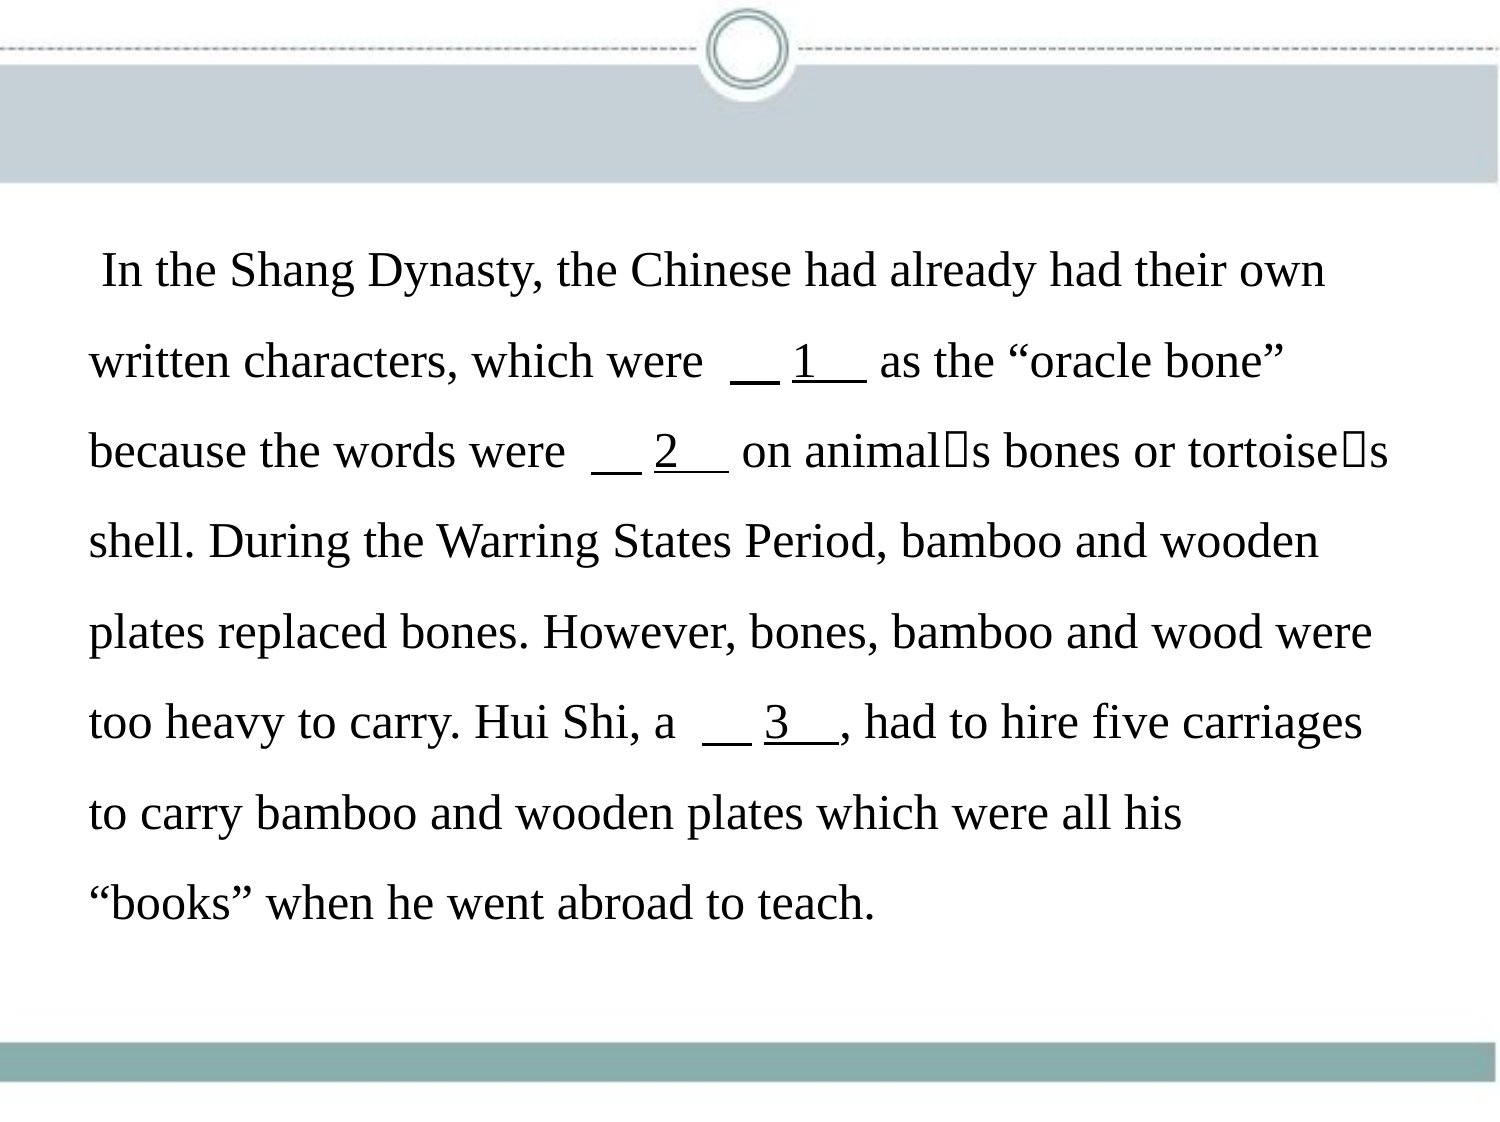

In the Shang Dynasty, the Chinese had already had their own
written characters, which were 　1     as the “oracle bone”
because the words were 　2     on animal􀆳s bones or tortoise􀆳s
shell. During the Warring States Period, bamboo and wooden
plates replaced bones. However, bones, bamboo and wood were
too heavy to carry. Hui Shi, a 　3    , had to hire five carriages
to carry bamboo and wooden plates which were all his
“books” when he went abroad to teach.